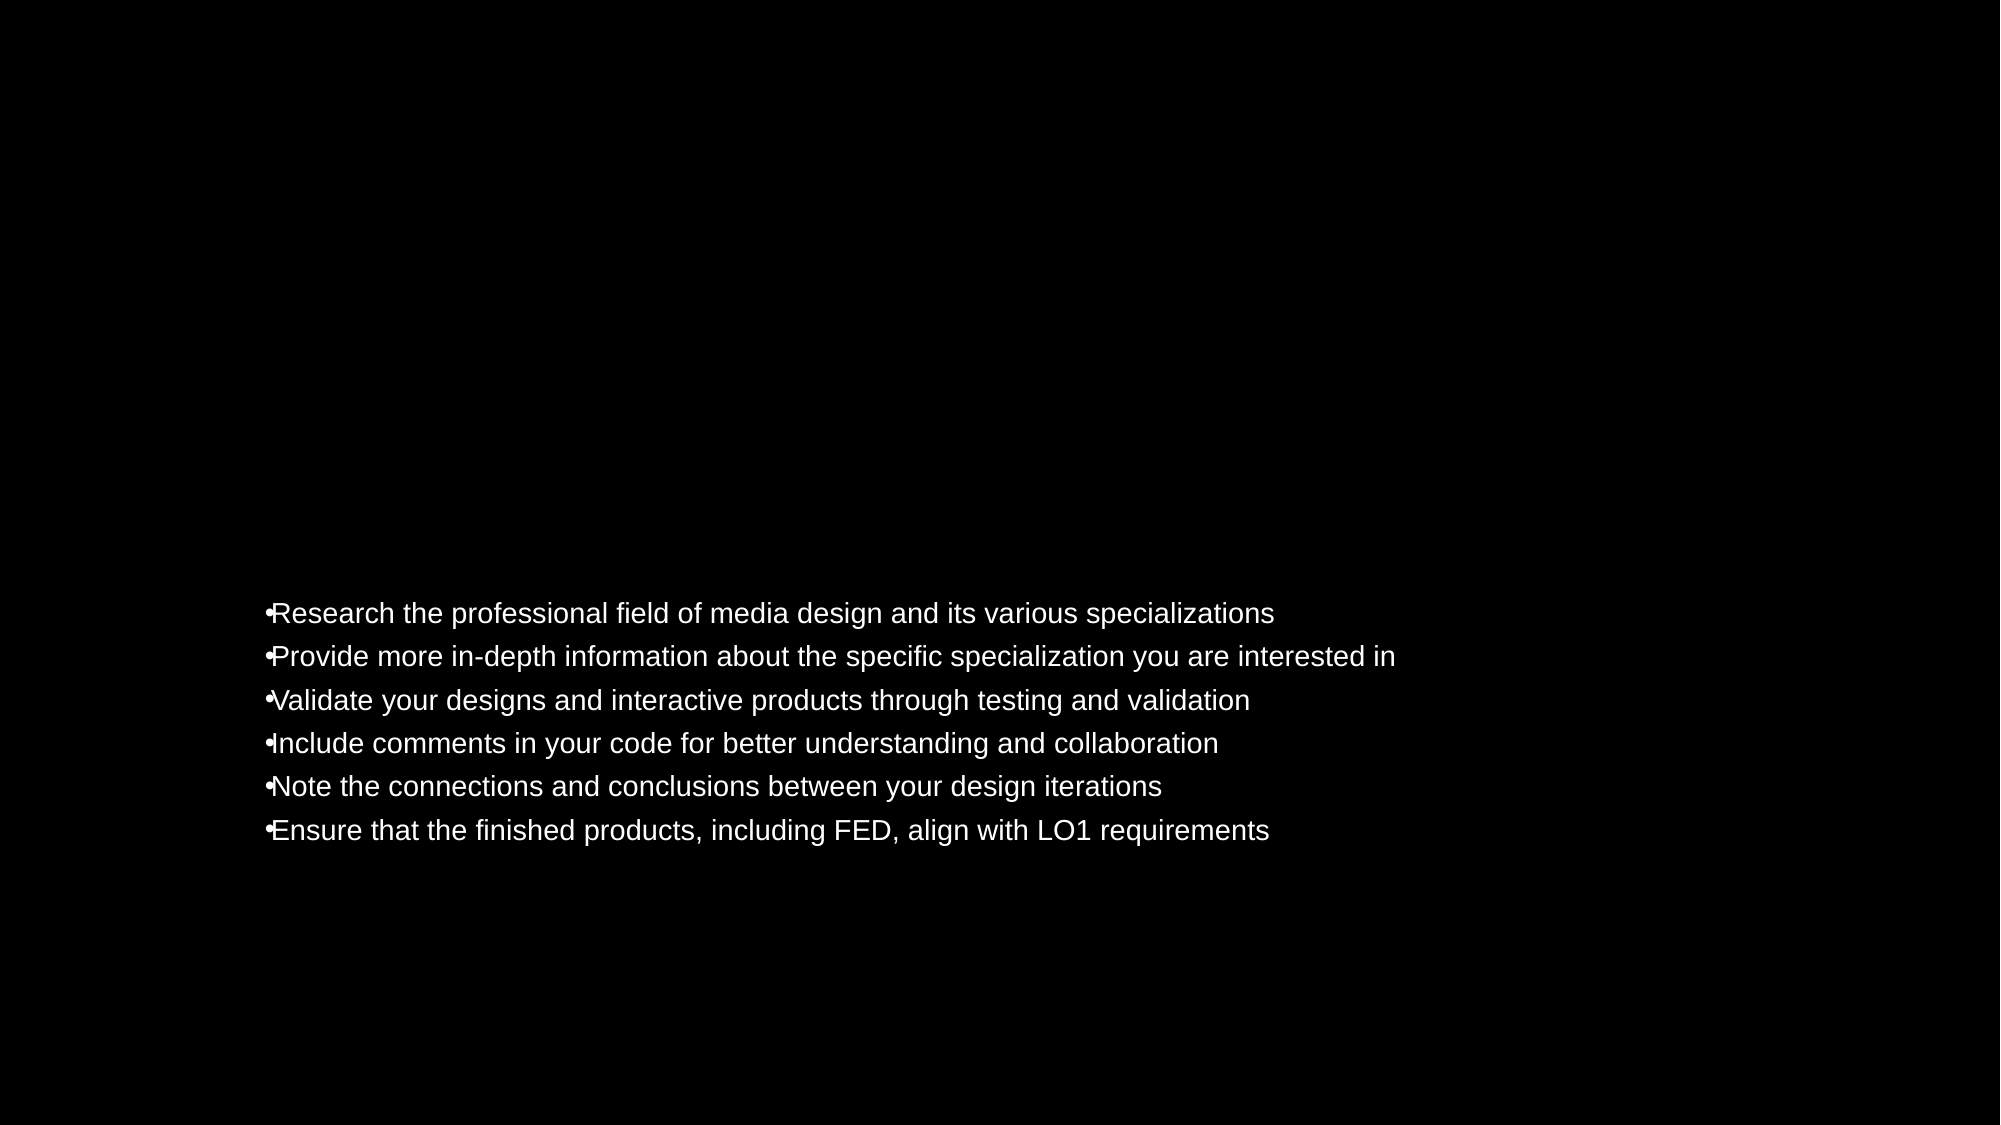

Research the professional field of media design and its various specializations
Provide more in-depth information about the specific specialization you are interested in
Validate your designs and interactive products through testing and validation
Include comments in your code for better understanding and collaboration
Note the connections and conclusions between your design iterations
Ensure that the finished products, including FED, align with LO1 requirements